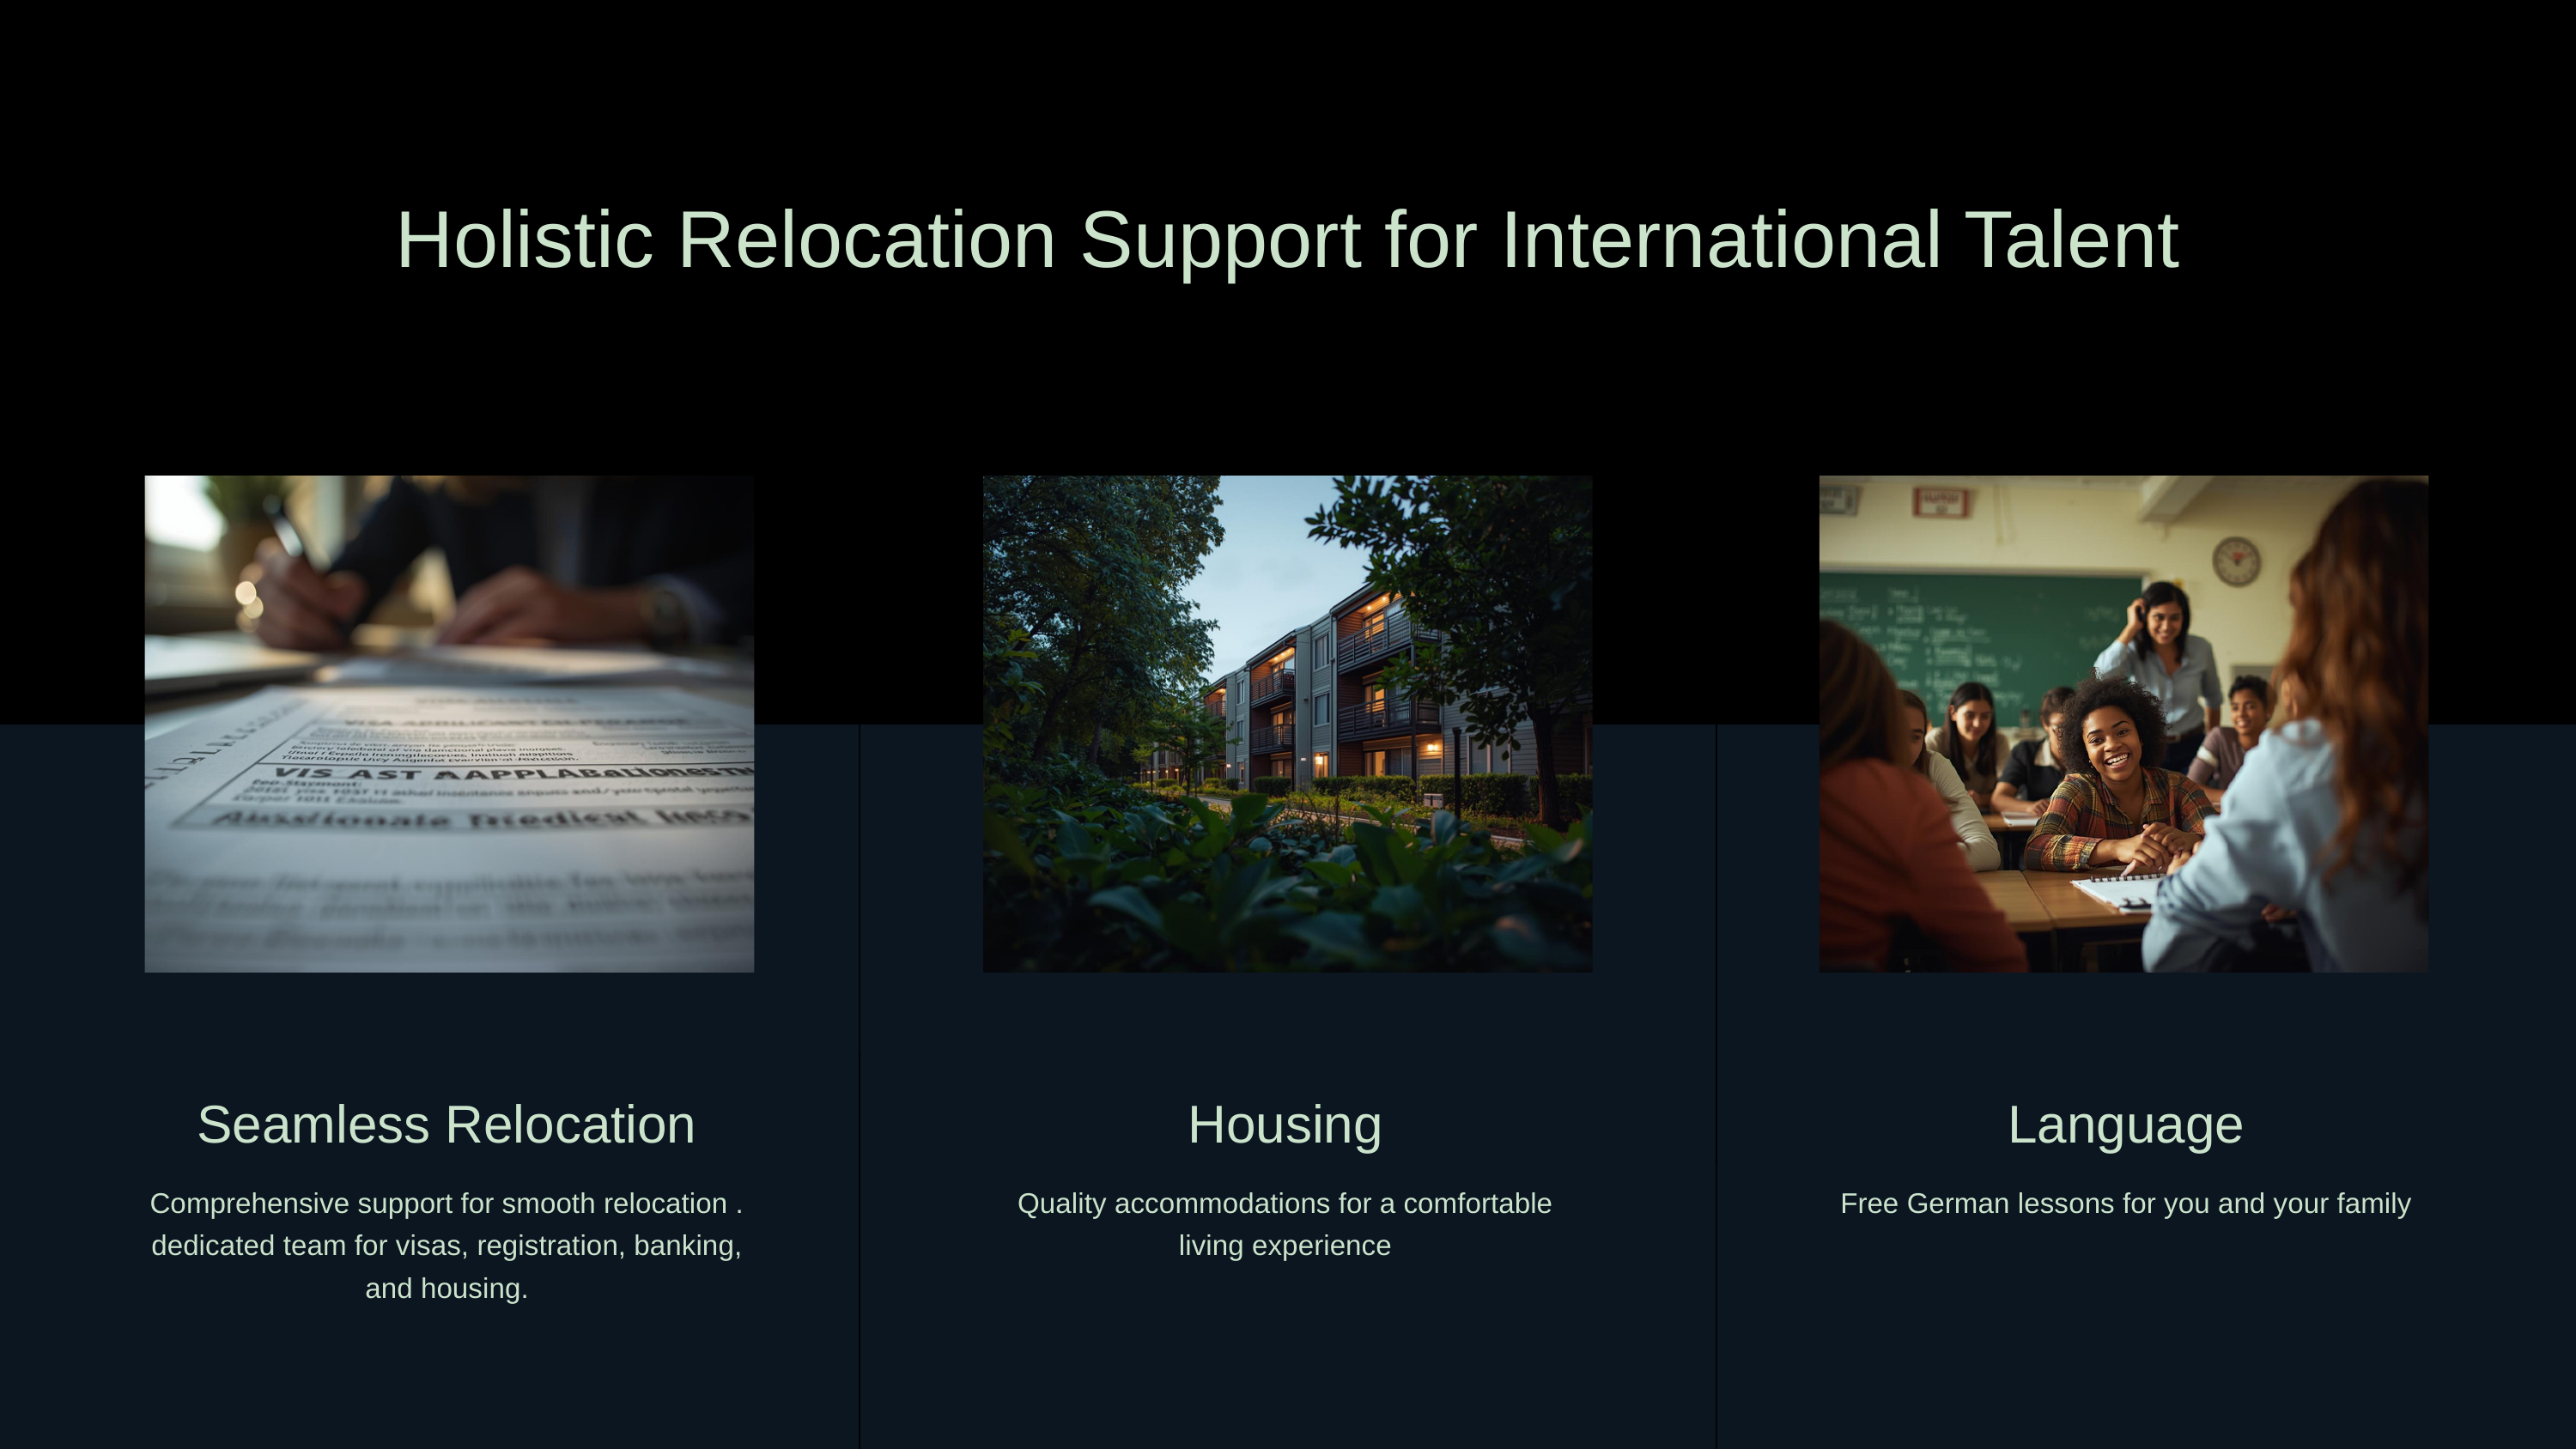

Holistic Relocation Support for International Talent

Seamless Relocation
Comprehensive support for smooth relocation . dedicated team for visas, registration, banking, and housing.
Housing
Quality accommodations for a comfortable living experience
Language
Free German lessons for you and your family